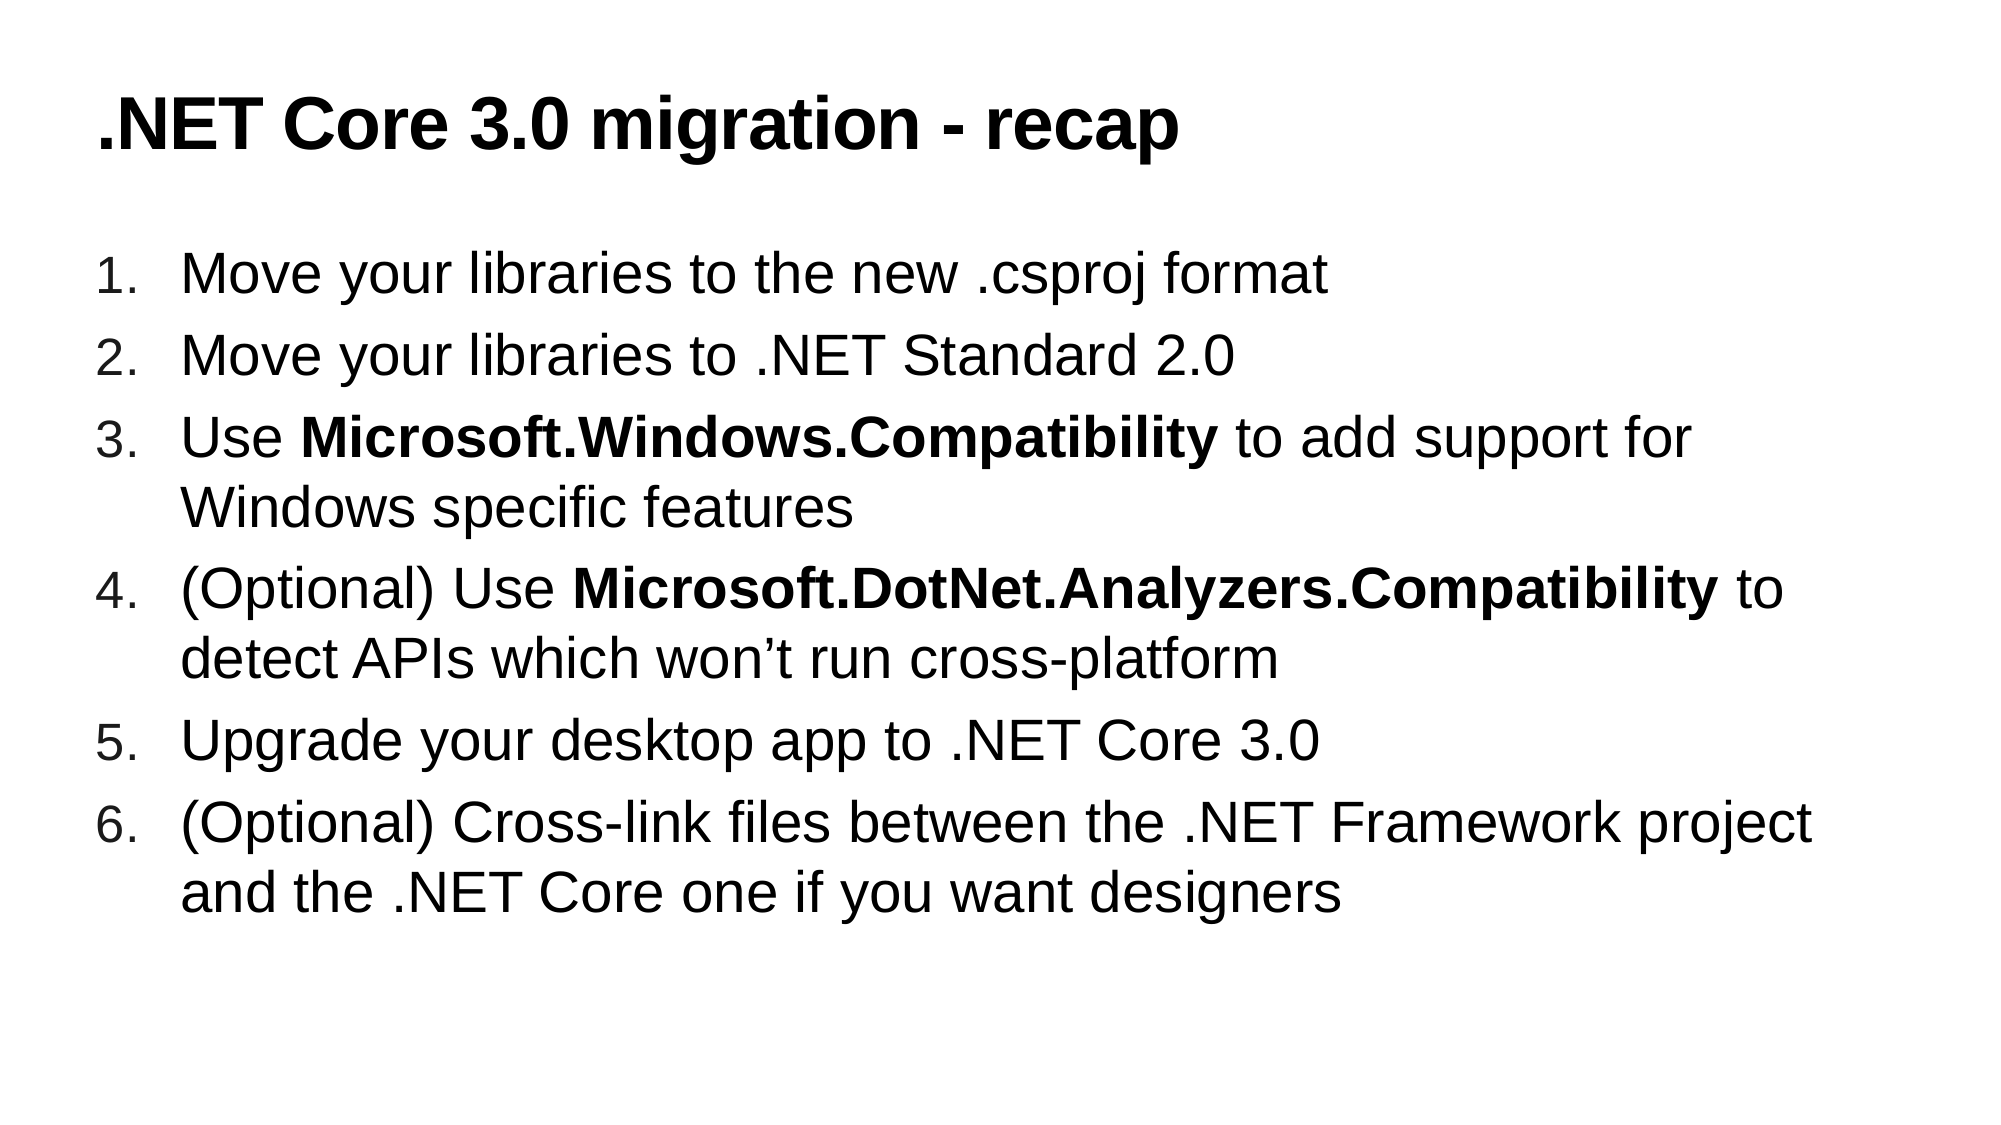

# .NET Core 3.0 migration - recap
Move your libraries to the new .csproj format
Move your libraries to .NET Standard 2.0
Use Microsoft.Windows.Compatibility to add support for Windows specific features
(Optional) Use Microsoft.DotNet.Analyzers.Compatibility to detect APIs which won’t run cross-platform
Upgrade your desktop app to .NET Core 3.0
(Optional) Cross-link files between the .NET Framework project and the .NET Core one if you want designers